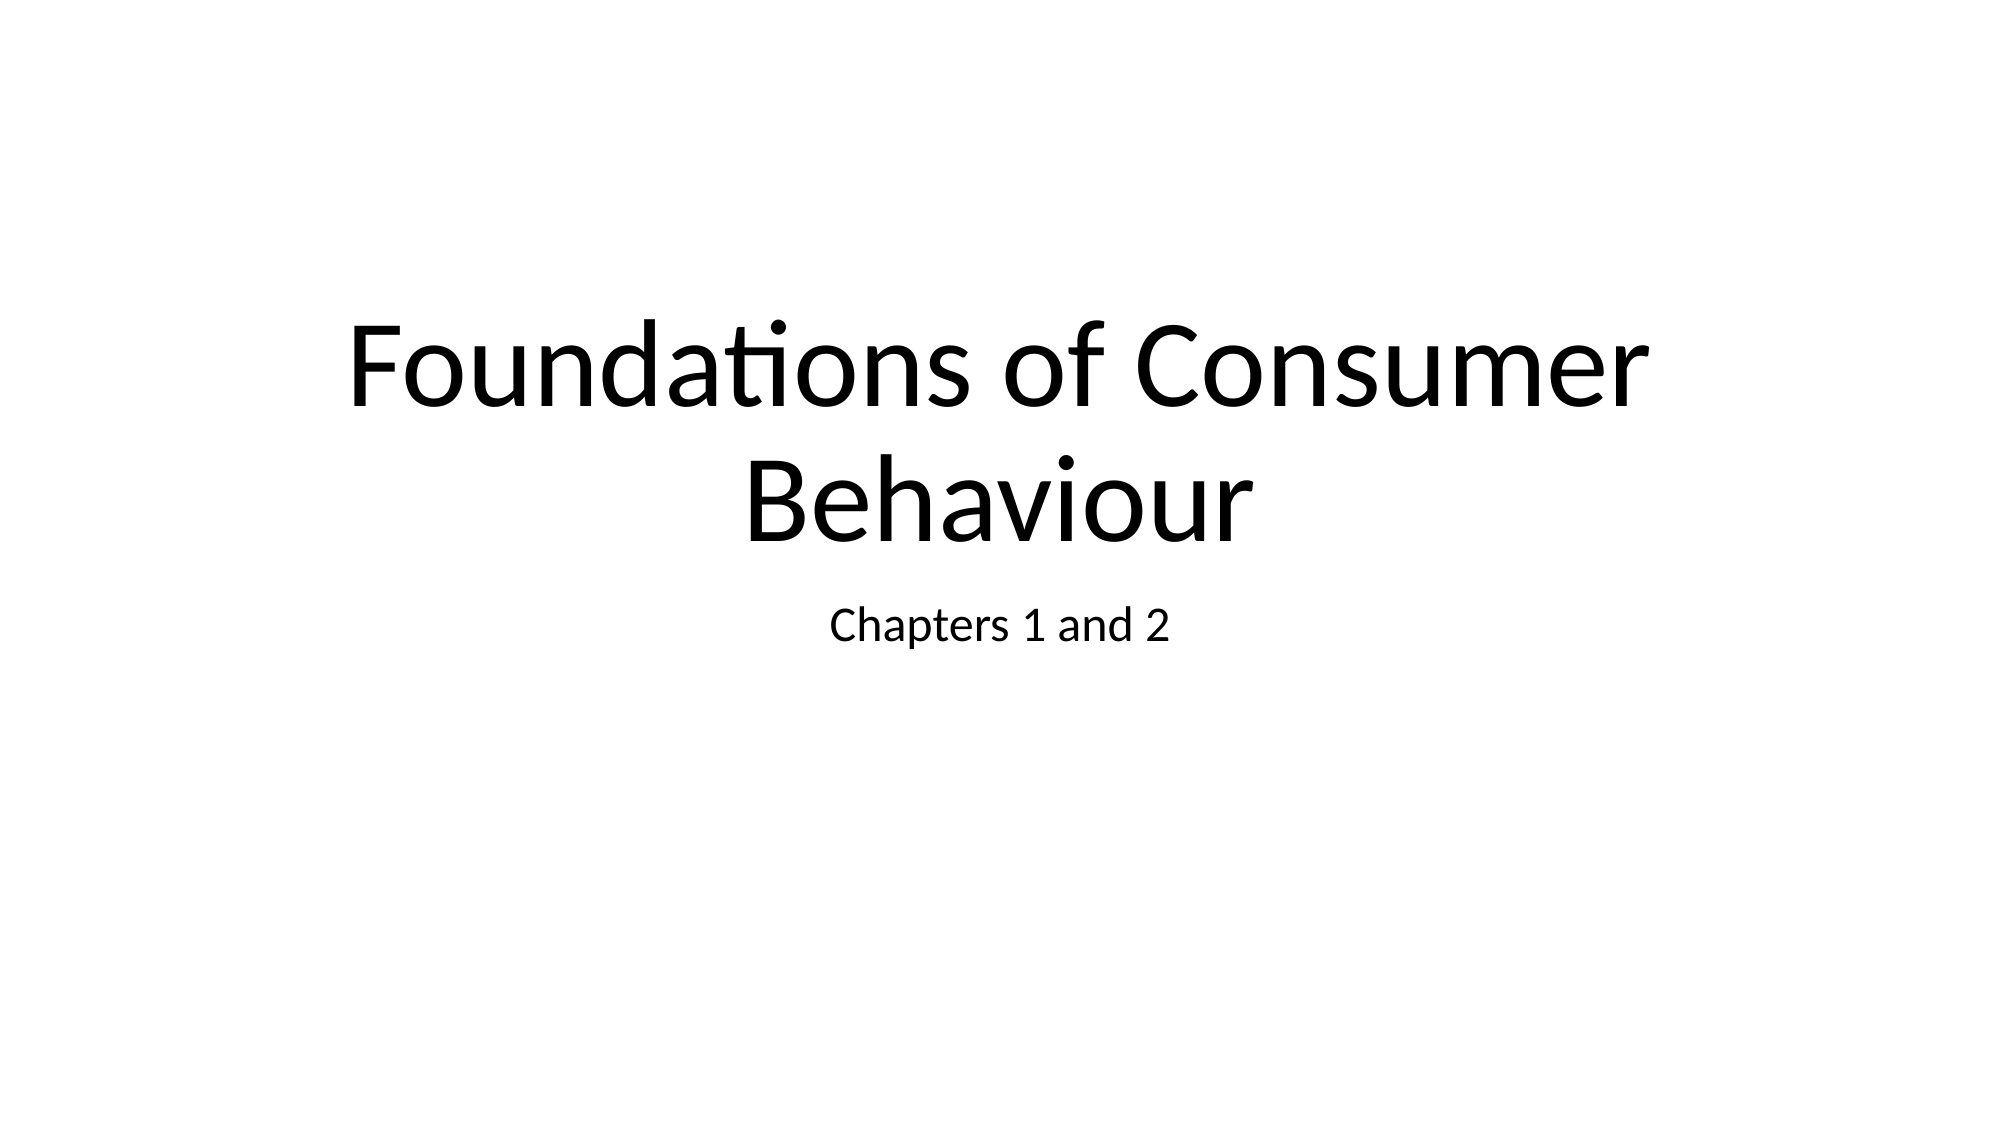

# Foundations of Consumer Behaviour
Chapters 1 and 2